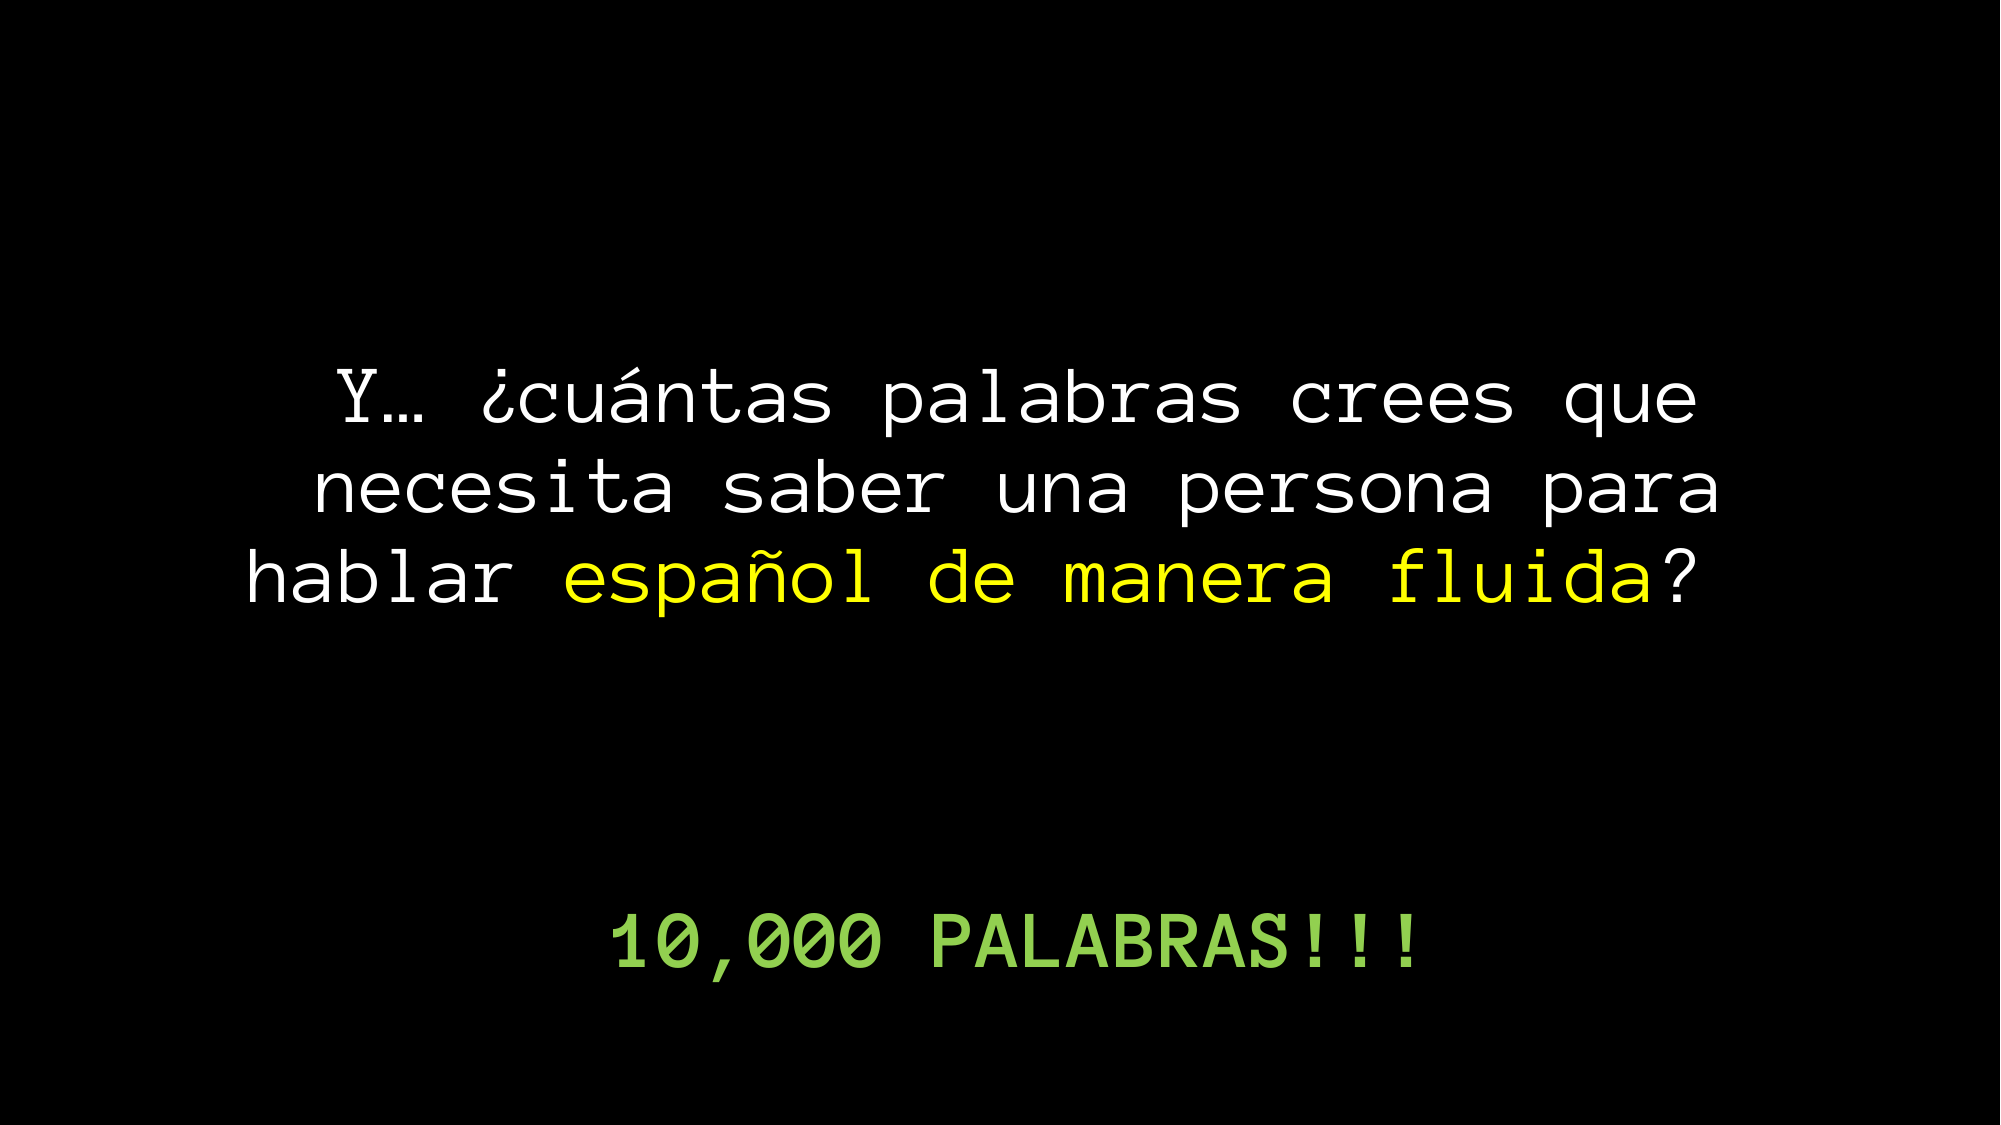

# Y… ¿cuántas palabras crees que necesita saber una persona para hablar español de manera fluida?
10,000 PALABRAS!!!